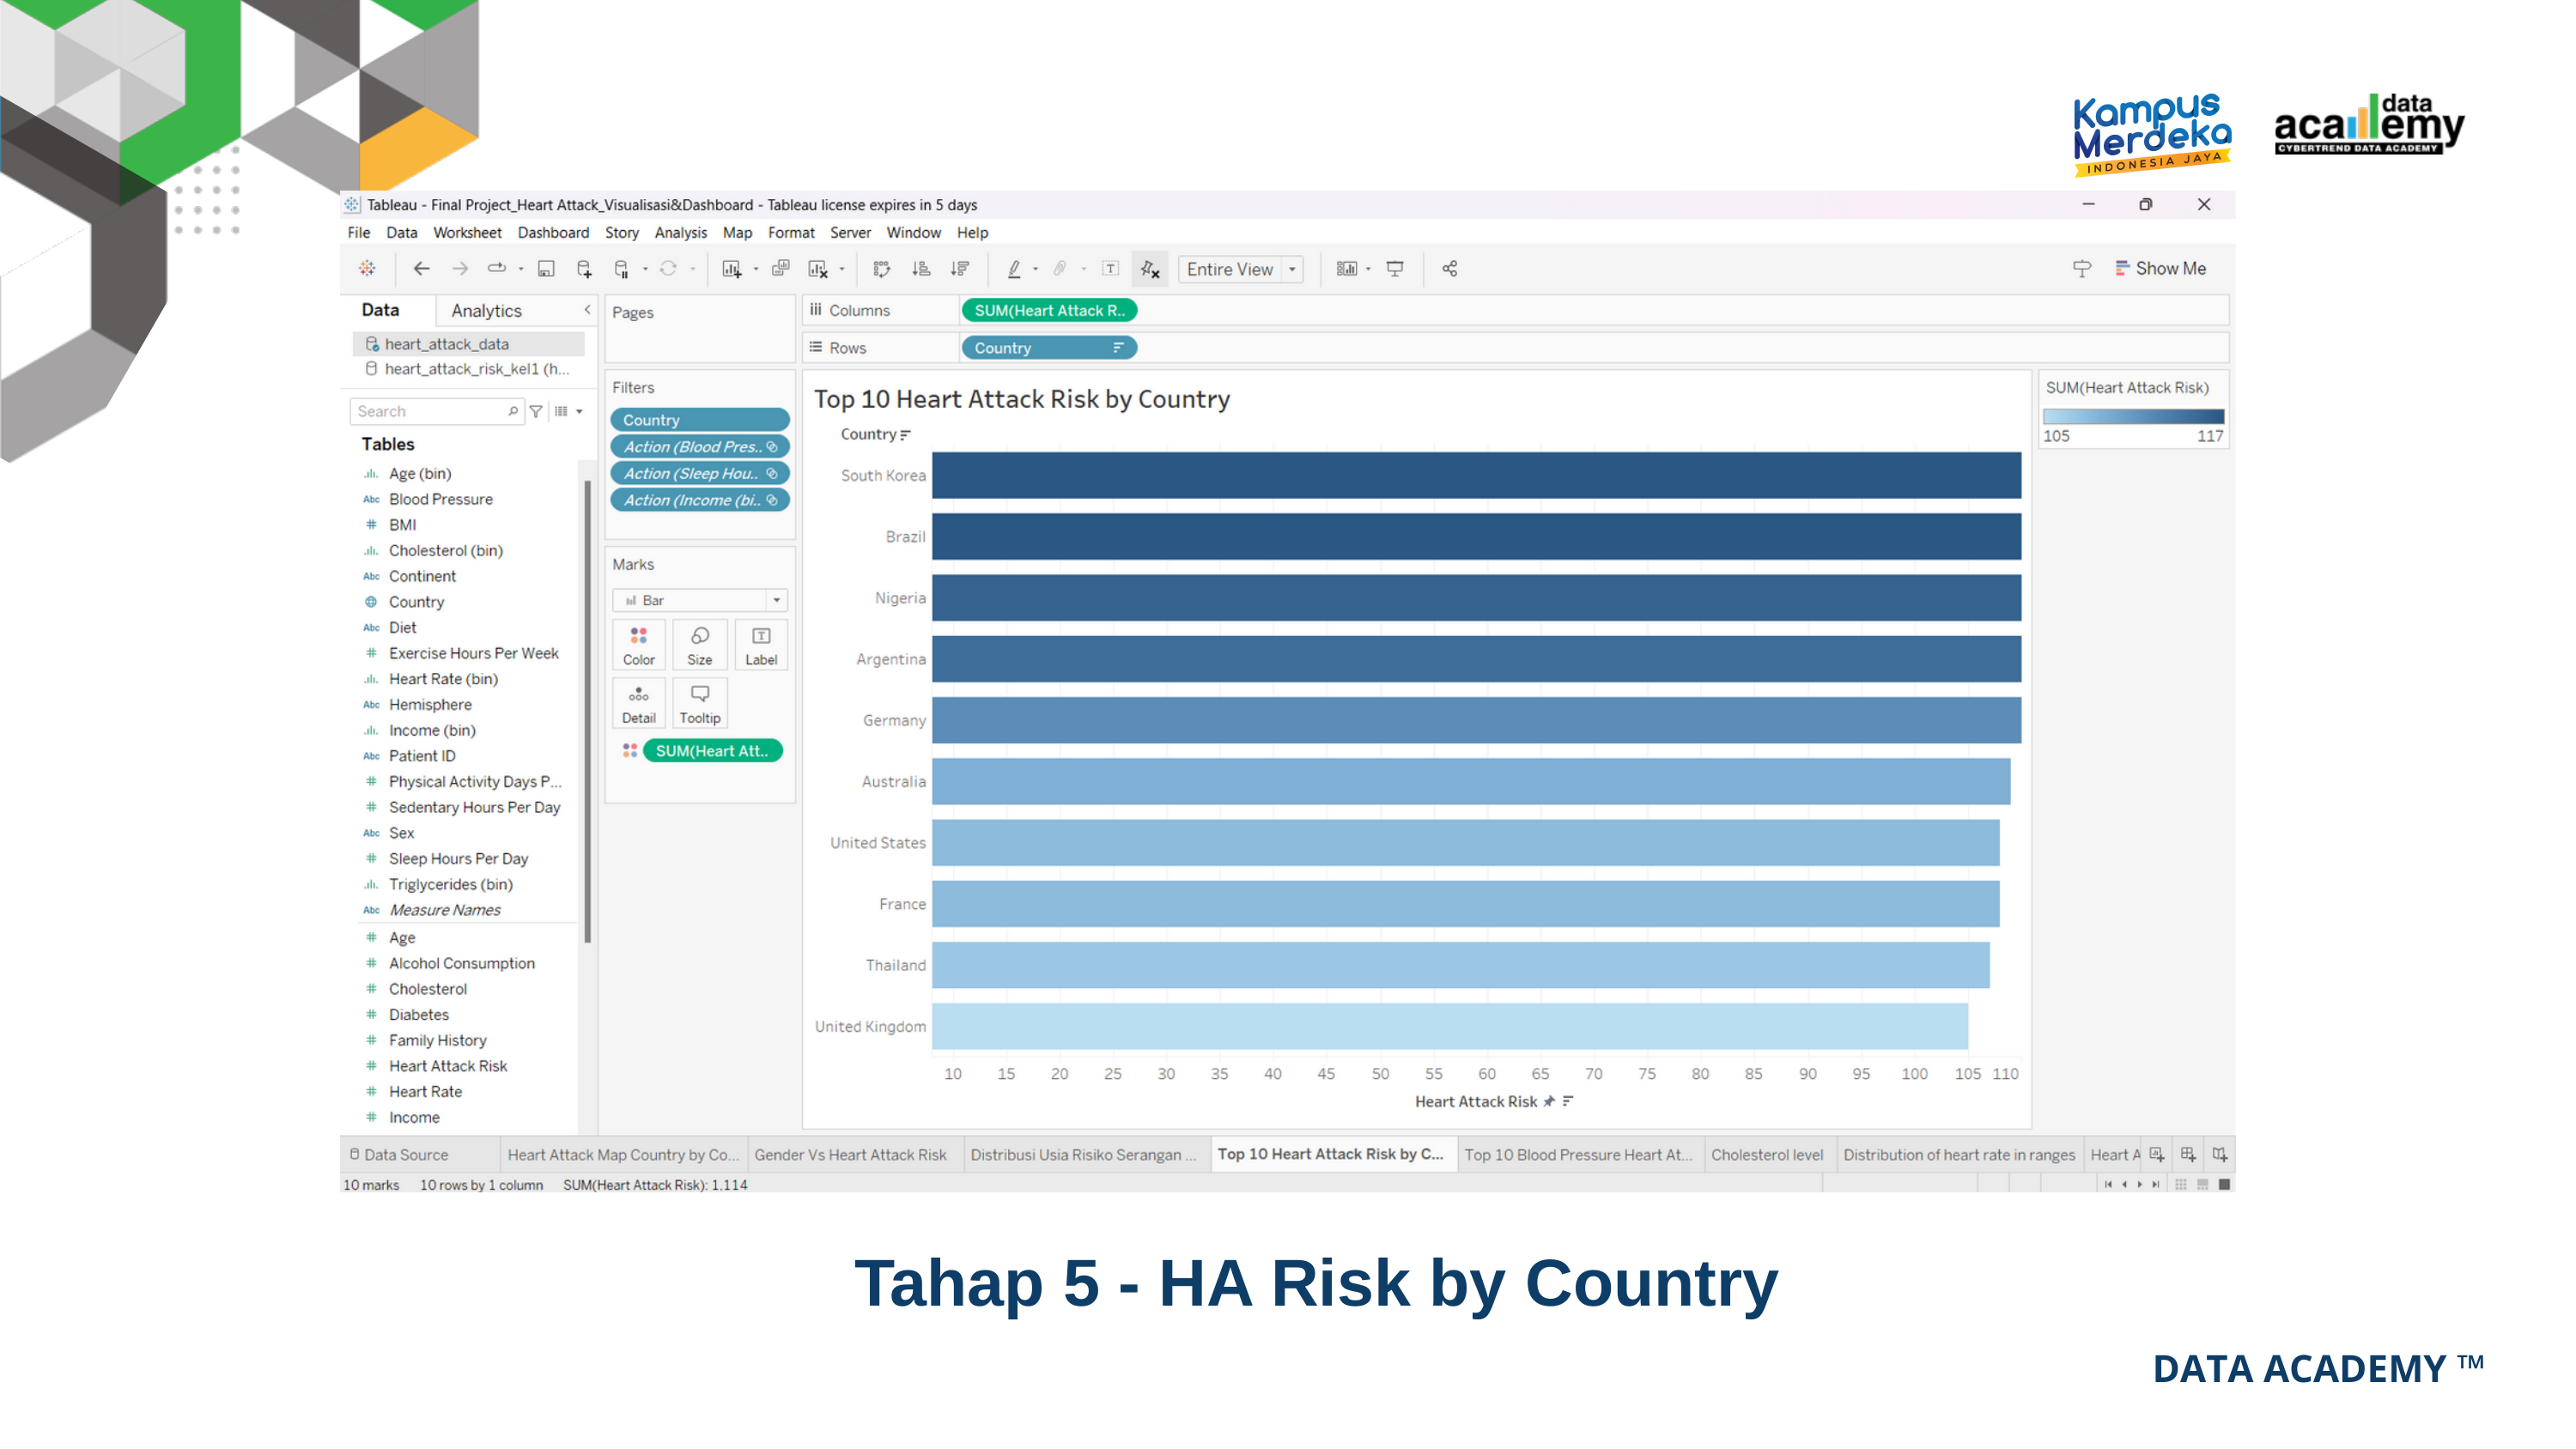

Tahap 5 - HA Risk by Country
DATA ACADEMY ™